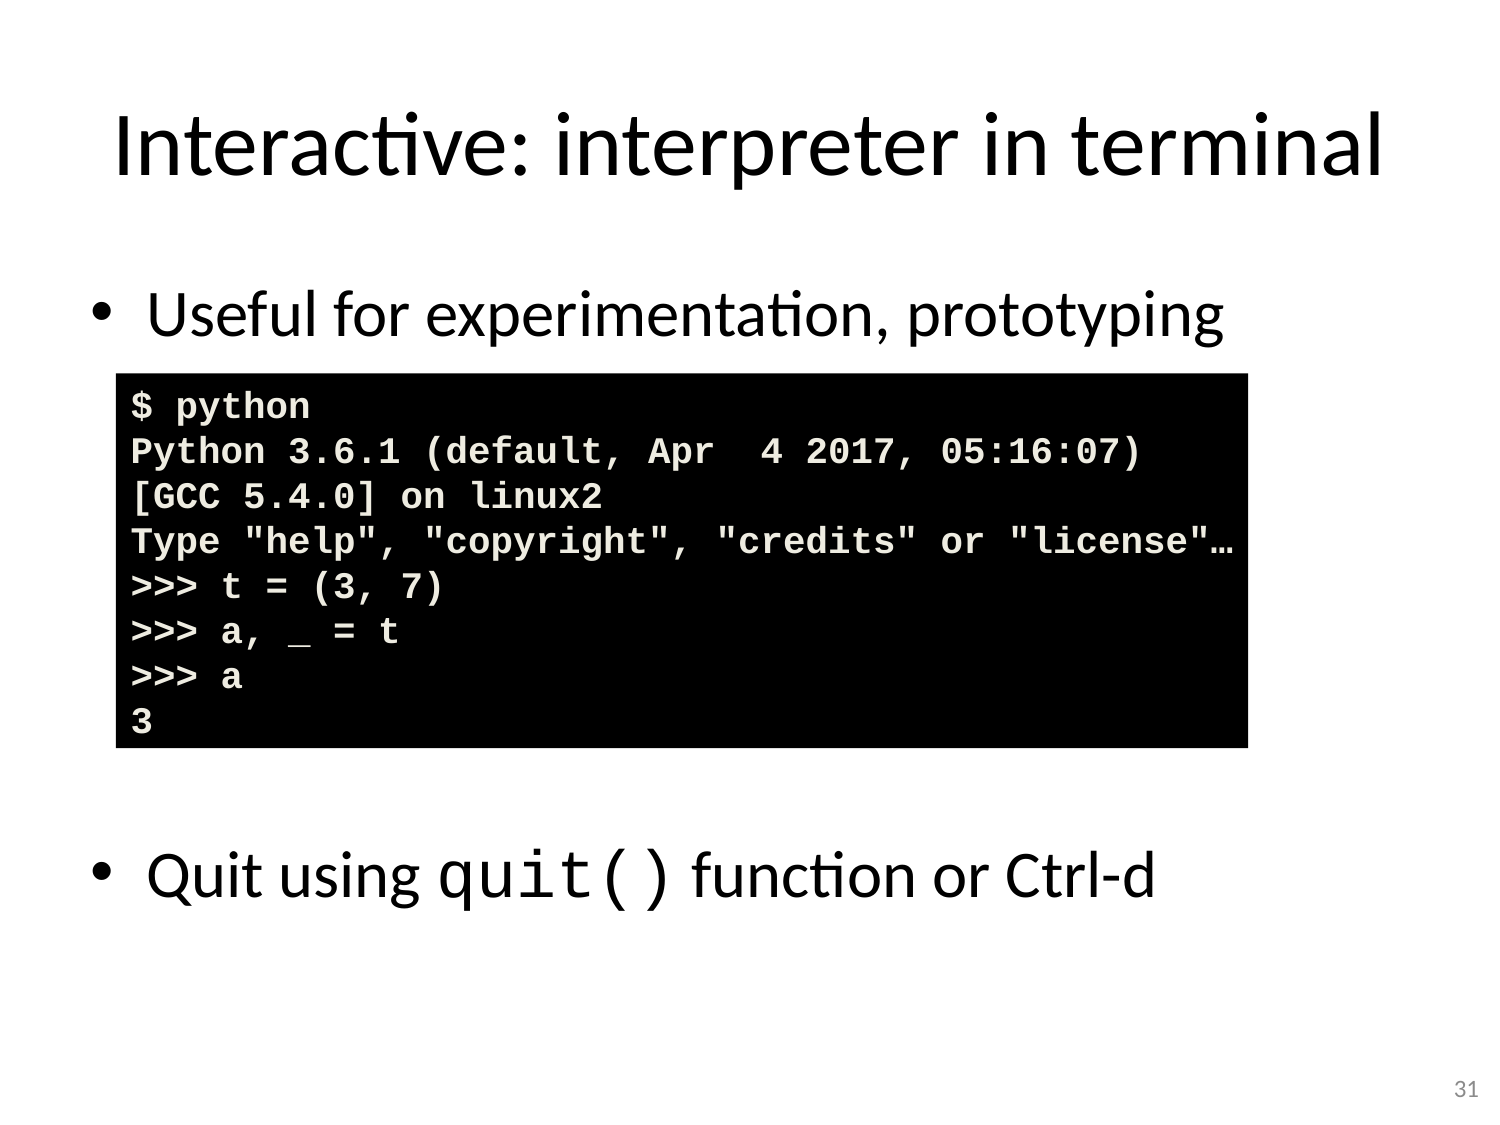

# Interactive: interpreter in terminal
Useful for experimentation, prototyping

Quit using quit() function or Ctrl-d

$ python
Python 3.6.1 (default, Apr  4 2017, 05:16:07)
[GCC 5.4.0] on linux2
Type "help", "copyright", "credits" or "license"…
>>> t = (3, 7)
>>> a, _ = t
>>> a
3
31